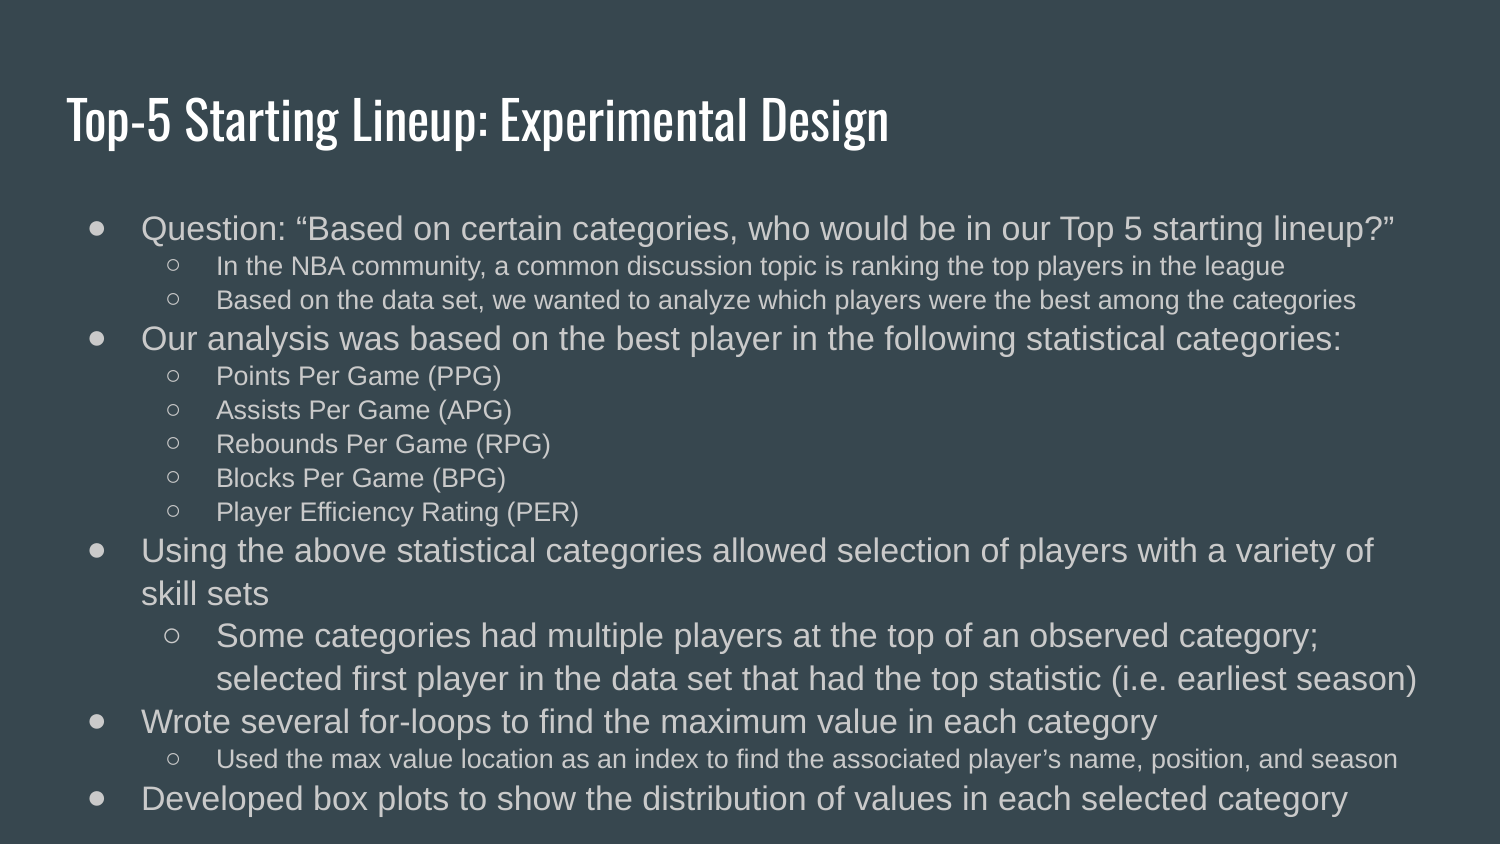

# Top-5 Starting Lineup: Experimental Design
Question: “Based on certain categories, who would be in our Top 5 starting lineup?”
In the NBA community, a common discussion topic is ranking the top players in the league
Based on the data set, we wanted to analyze which players were the best among the categories
Our analysis was based on the best player in the following statistical categories:
Points Per Game (PPG)
Assists Per Game (APG)
Rebounds Per Game (RPG)
Blocks Per Game (BPG)
Player Efficiency Rating (PER)
Using the above statistical categories allowed selection of players with a variety of skill sets
Some categories had multiple players at the top of an observed category; selected first player in the data set that had the top statistic (i.e. earliest season)
Wrote several for-loops to find the maximum value in each category
Used the max value location as an index to find the associated player’s name, position, and season
Developed box plots to show the distribution of values in each selected category